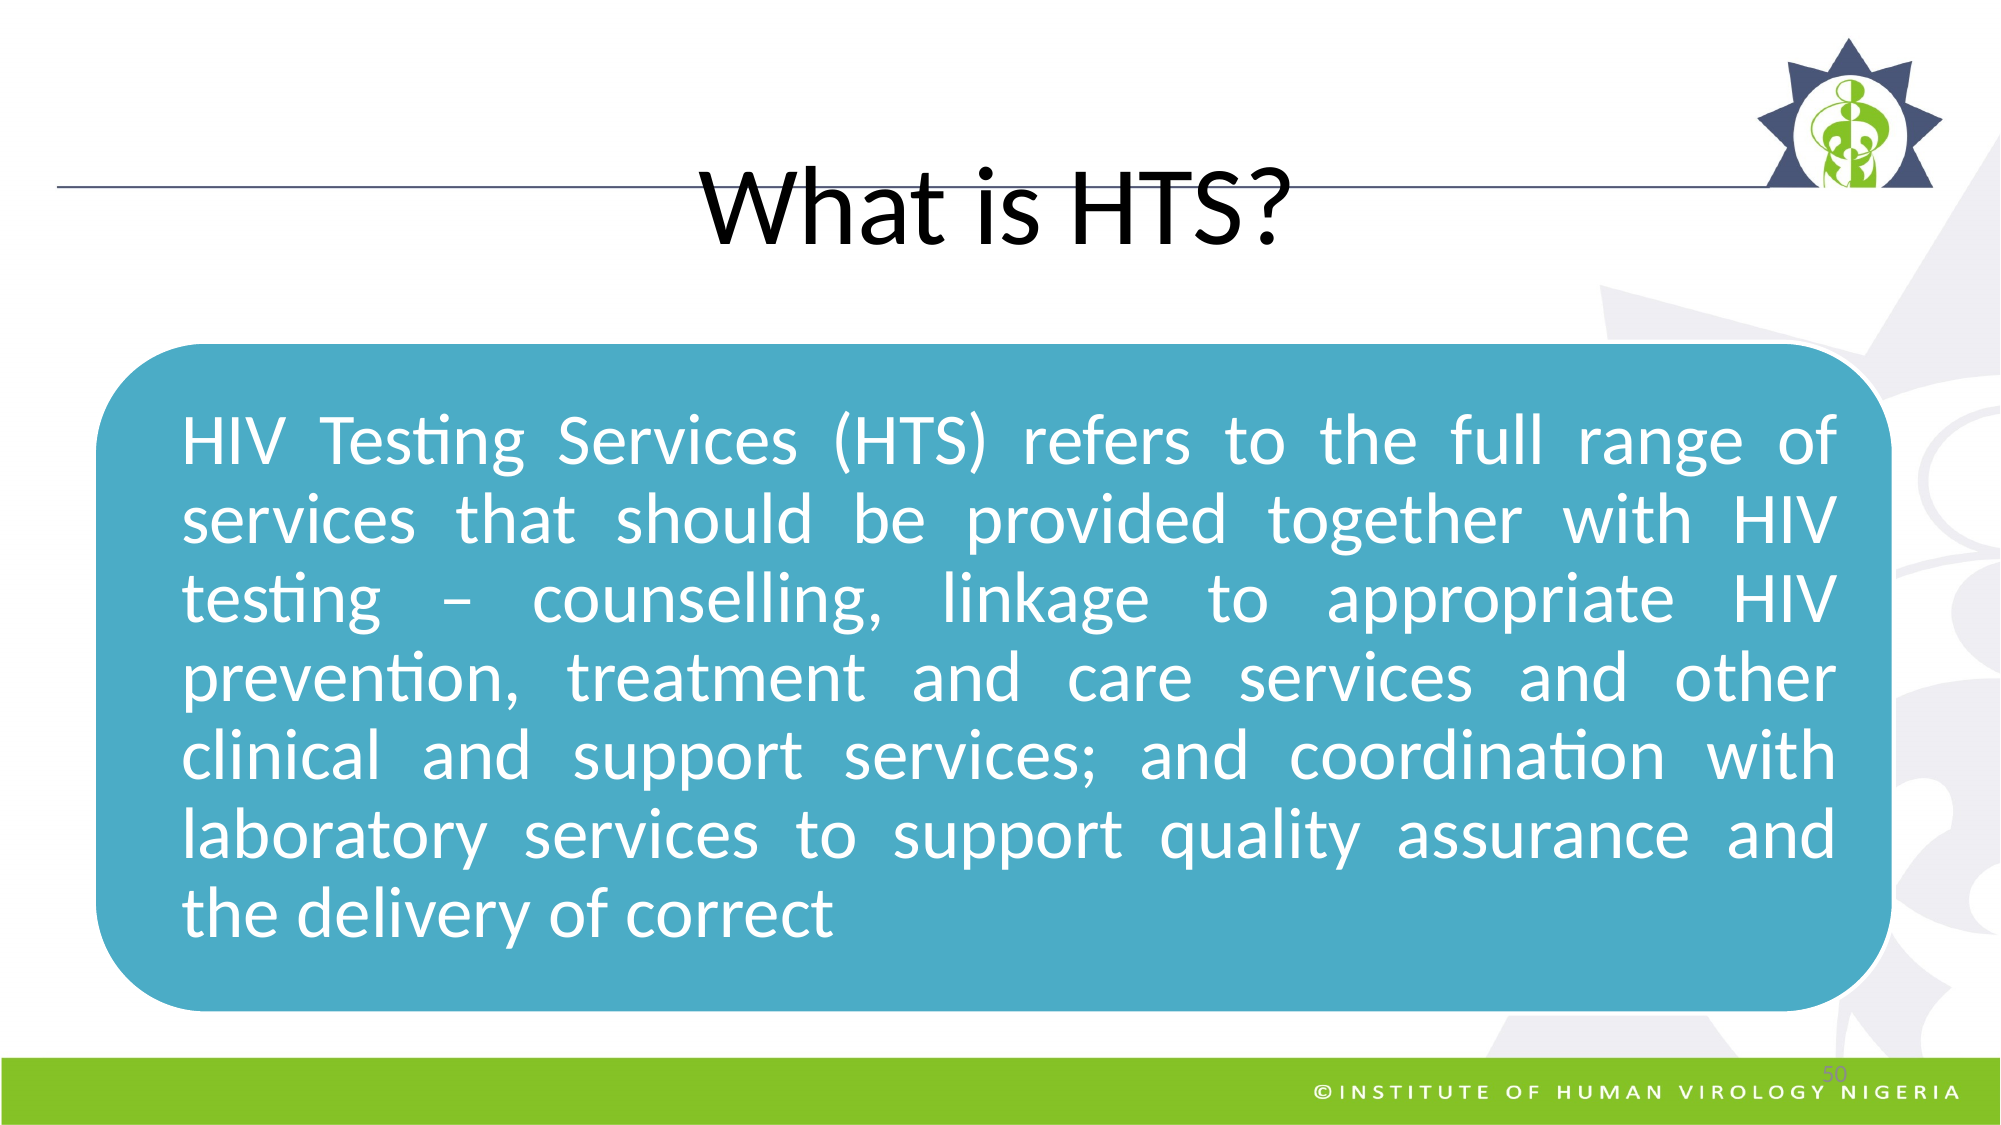

# What is HTS?
HIV Testing Services (HTS) refers to the full range of services that should be provided together with HIV testing – counselling, linkage to appropriate HIV prevention, treatment and care services and other clinical and support services; and coordination with laboratory services to support quality assurance and the delivery of correct
50